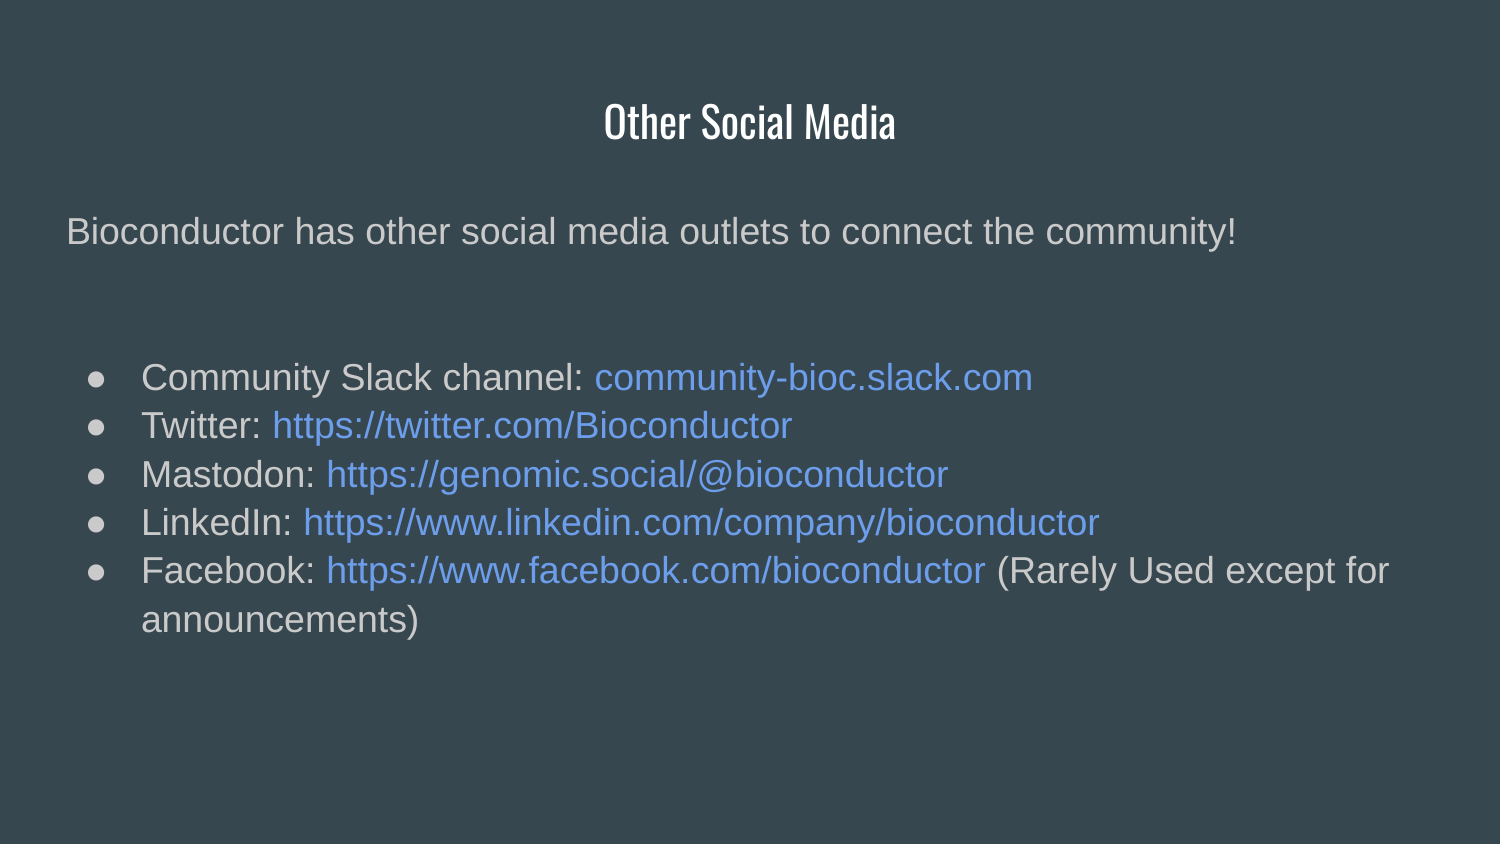

Other Social Media
Bioconductor has other social media outlets to connect the community!

Community Slack channel: community-bioc.slack.com
Twitter: https://twitter.com/Bioconductor
Mastodon: https://genomic.social/@bioconductor
LinkedIn: https://www.linkedin.com/company/bioconductor
Facebook: https://www.facebook.com/bioconductor (Rarely Used except for announcements)